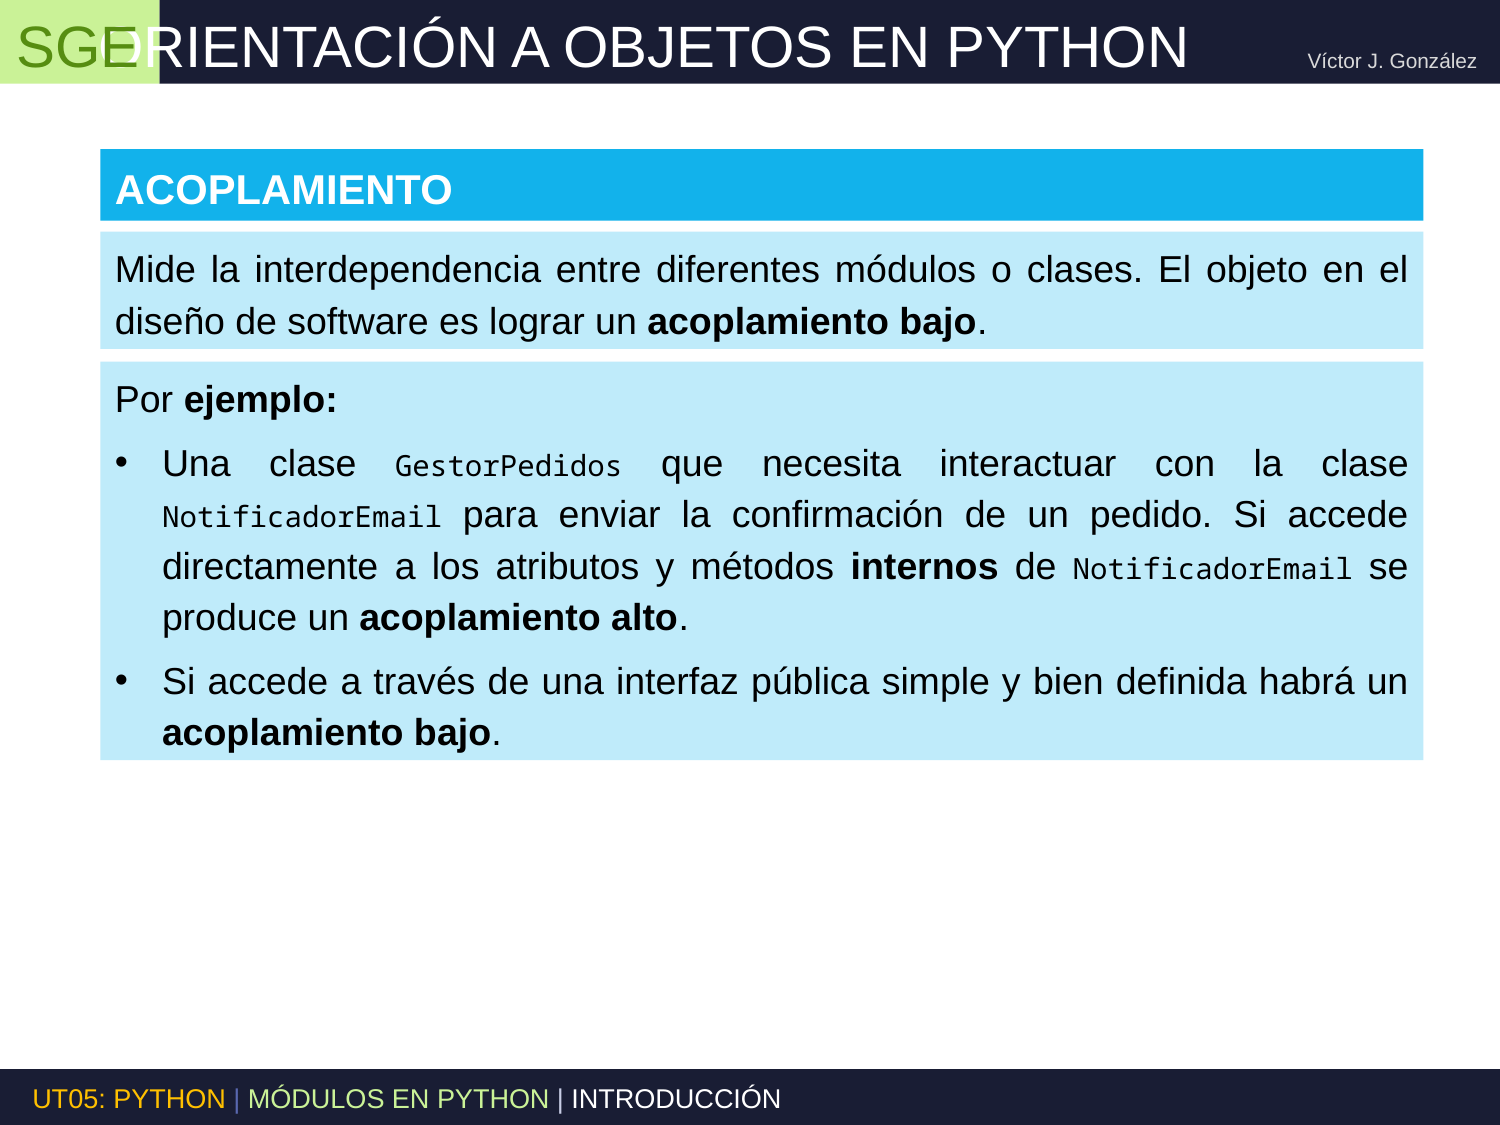

SGE
ORIENTACIÓN A OBJETOS EN PYTHON
Víctor J. González
ACOPLAMIENTO
Mide la interdependencia entre diferentes módulos o clases. El objeto en el diseño de software es lograr un acoplamiento bajo.
Por ejemplo:
Una clase GestorPedidos que necesita interactuar con la clase NotificadorEmail para enviar la confirmación de un pedido. Si accede directamente a los atributos y métodos internos de NotificadorEmail se produce un acoplamiento alto.
Si accede a través de una interfaz pública simple y bien definida habrá un acoplamiento bajo.

UT05: PYTHON | MÓDULOS EN PYTHON | INTRODUCCIÓN